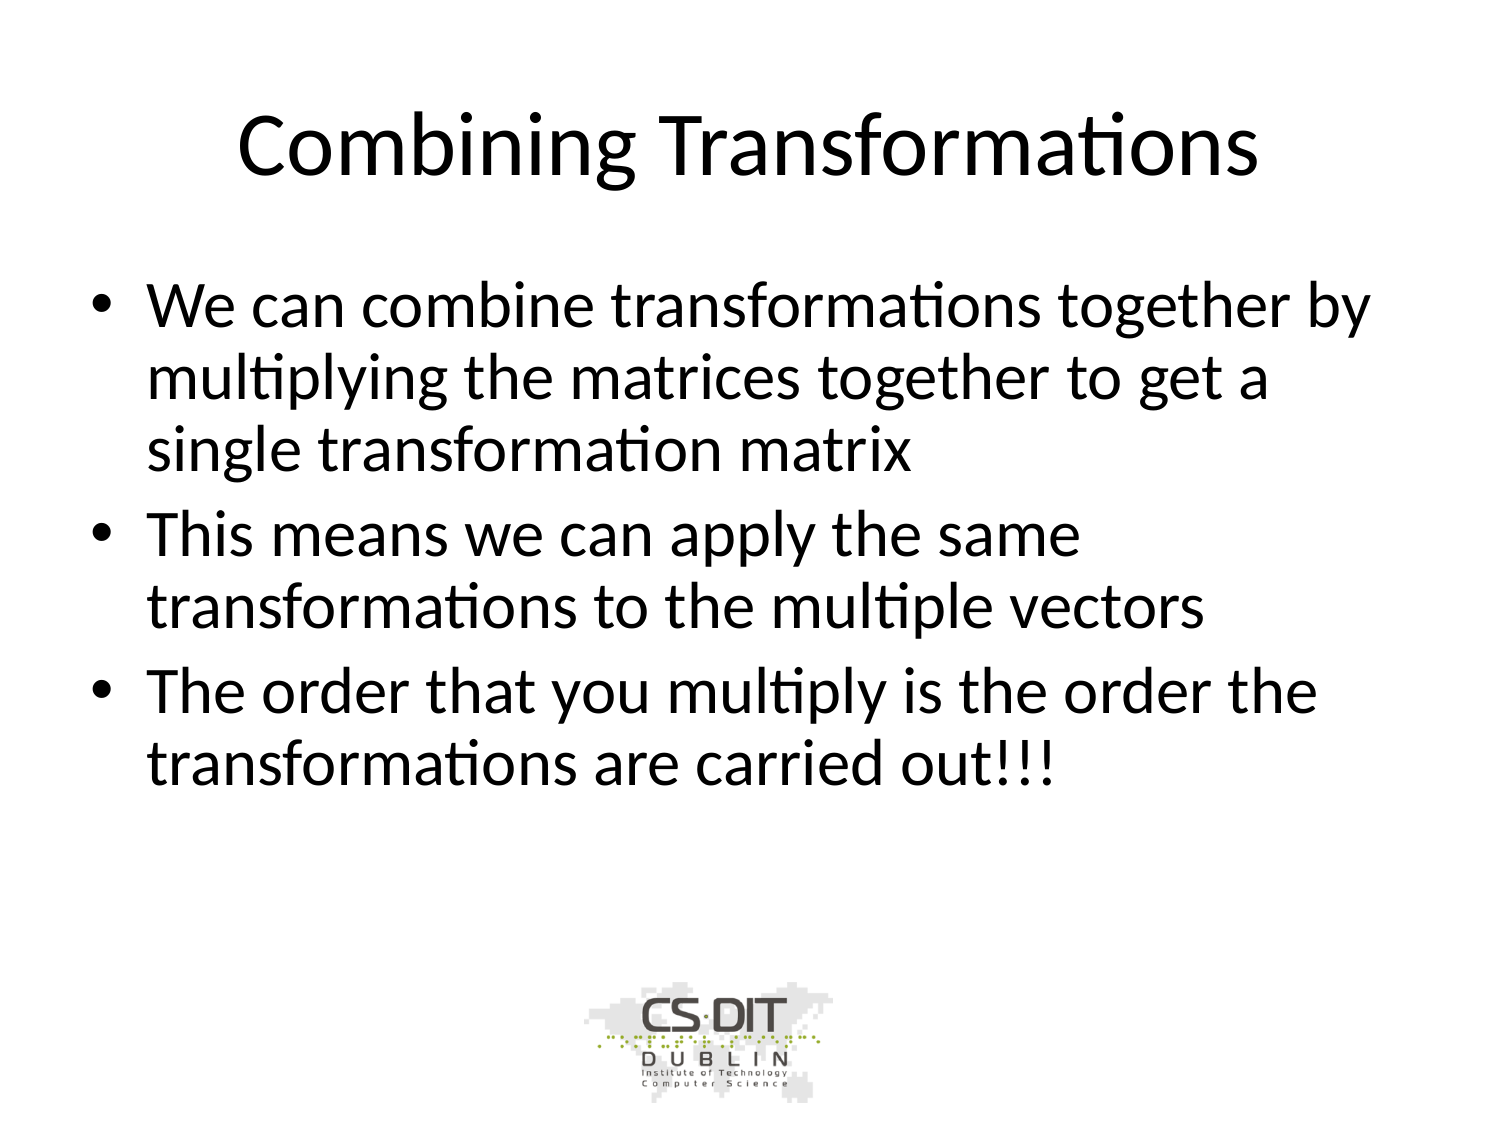

# Combining Transformations
We can combine transformations together by multiplying the matrices together to get a single transformation matrix
This means we can apply the same transformations to the multiple vectors
The order that you multiply is the order the transformations are carried out!!!